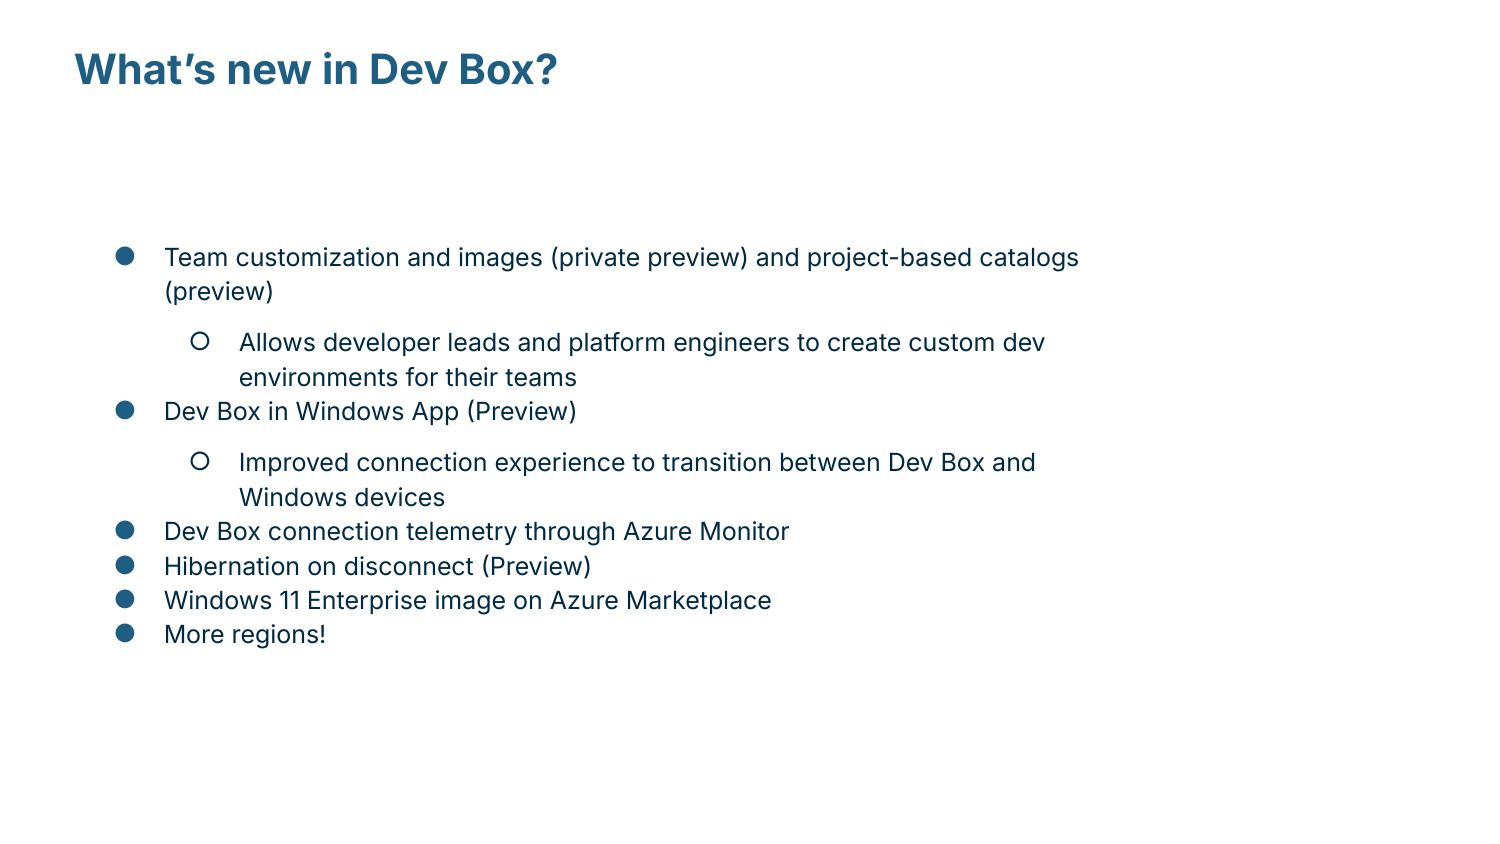

# What’s new in Dev Box?
Team customization and images (private preview) and project-based catalogs (preview)
Allows developer leads and platform engineers to create custom dev environments for their teams
Dev Box in Windows App (Preview)
Improved connection experience to transition between Dev Box and Windows devices
Dev Box connection telemetry through Azure Monitor
Hibernation on disconnect (Preview)
Windows 11 Enterprise image on Azure Marketplace
More regions!